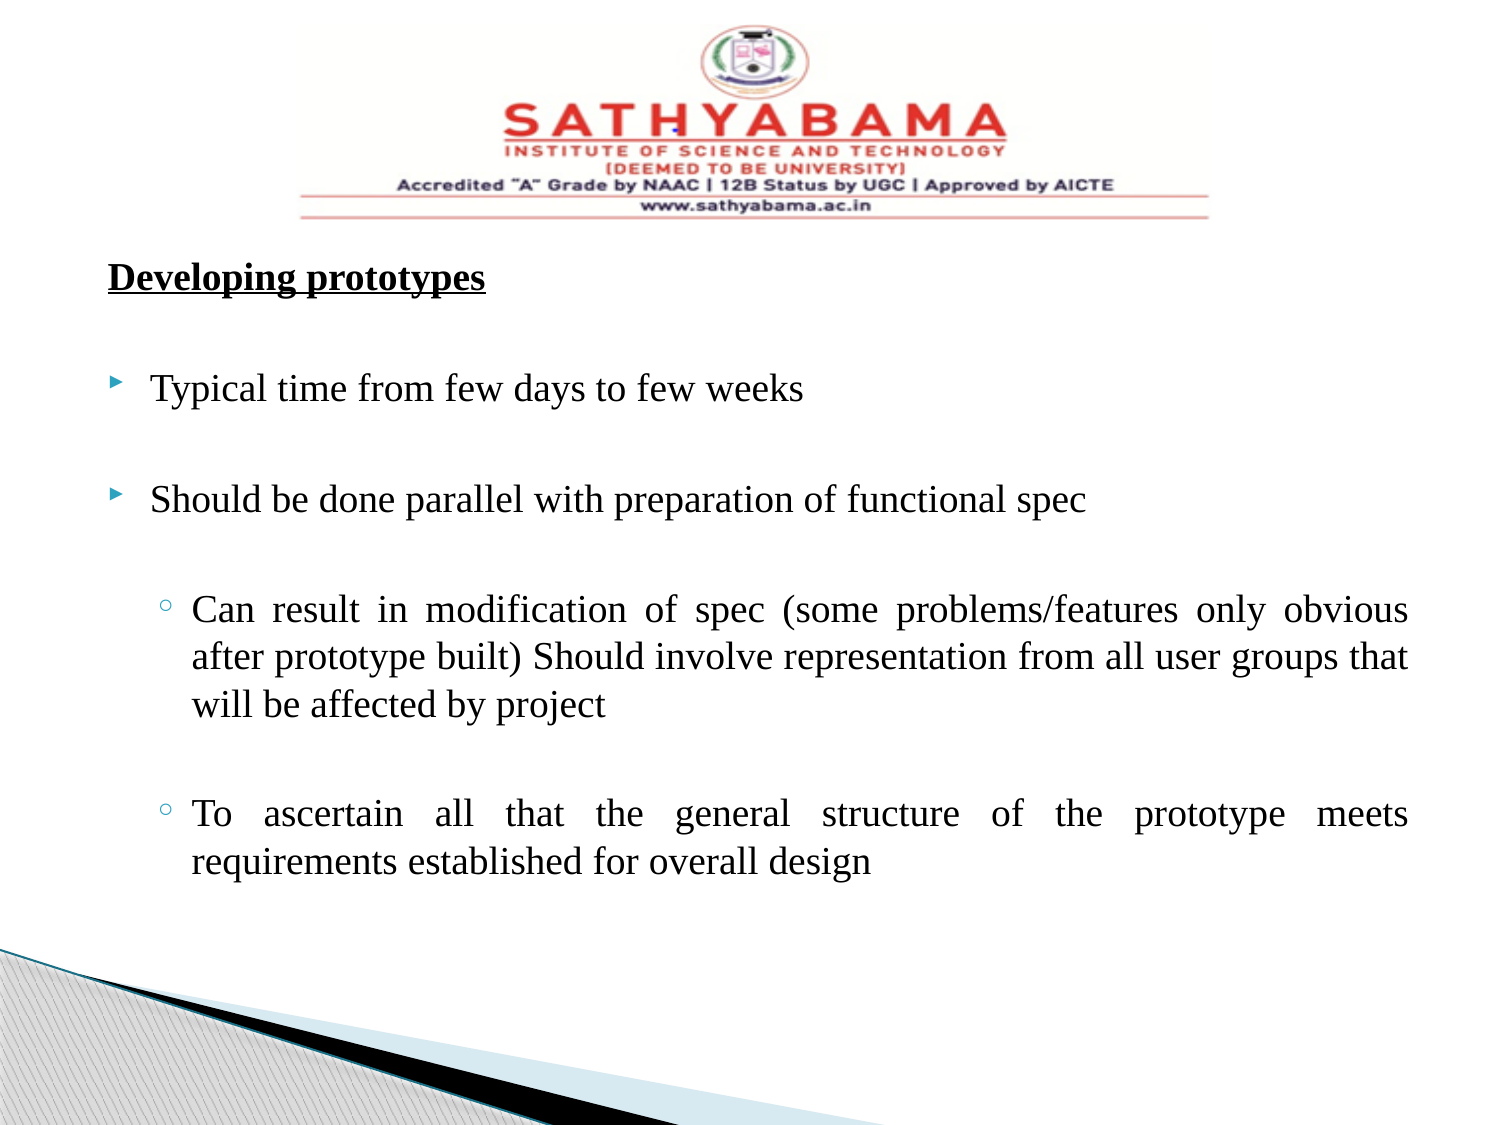

#
Developing prototypes

Typical time from few days to few weeks

Should be done parallel with preparation of functional spec

Can result in modification of spec (some problems/features only obvious after prototype built) Should involve representation from all user groups that will be affected by project

To ascertain all that the general structure of the prototype meets requirements established for overall design